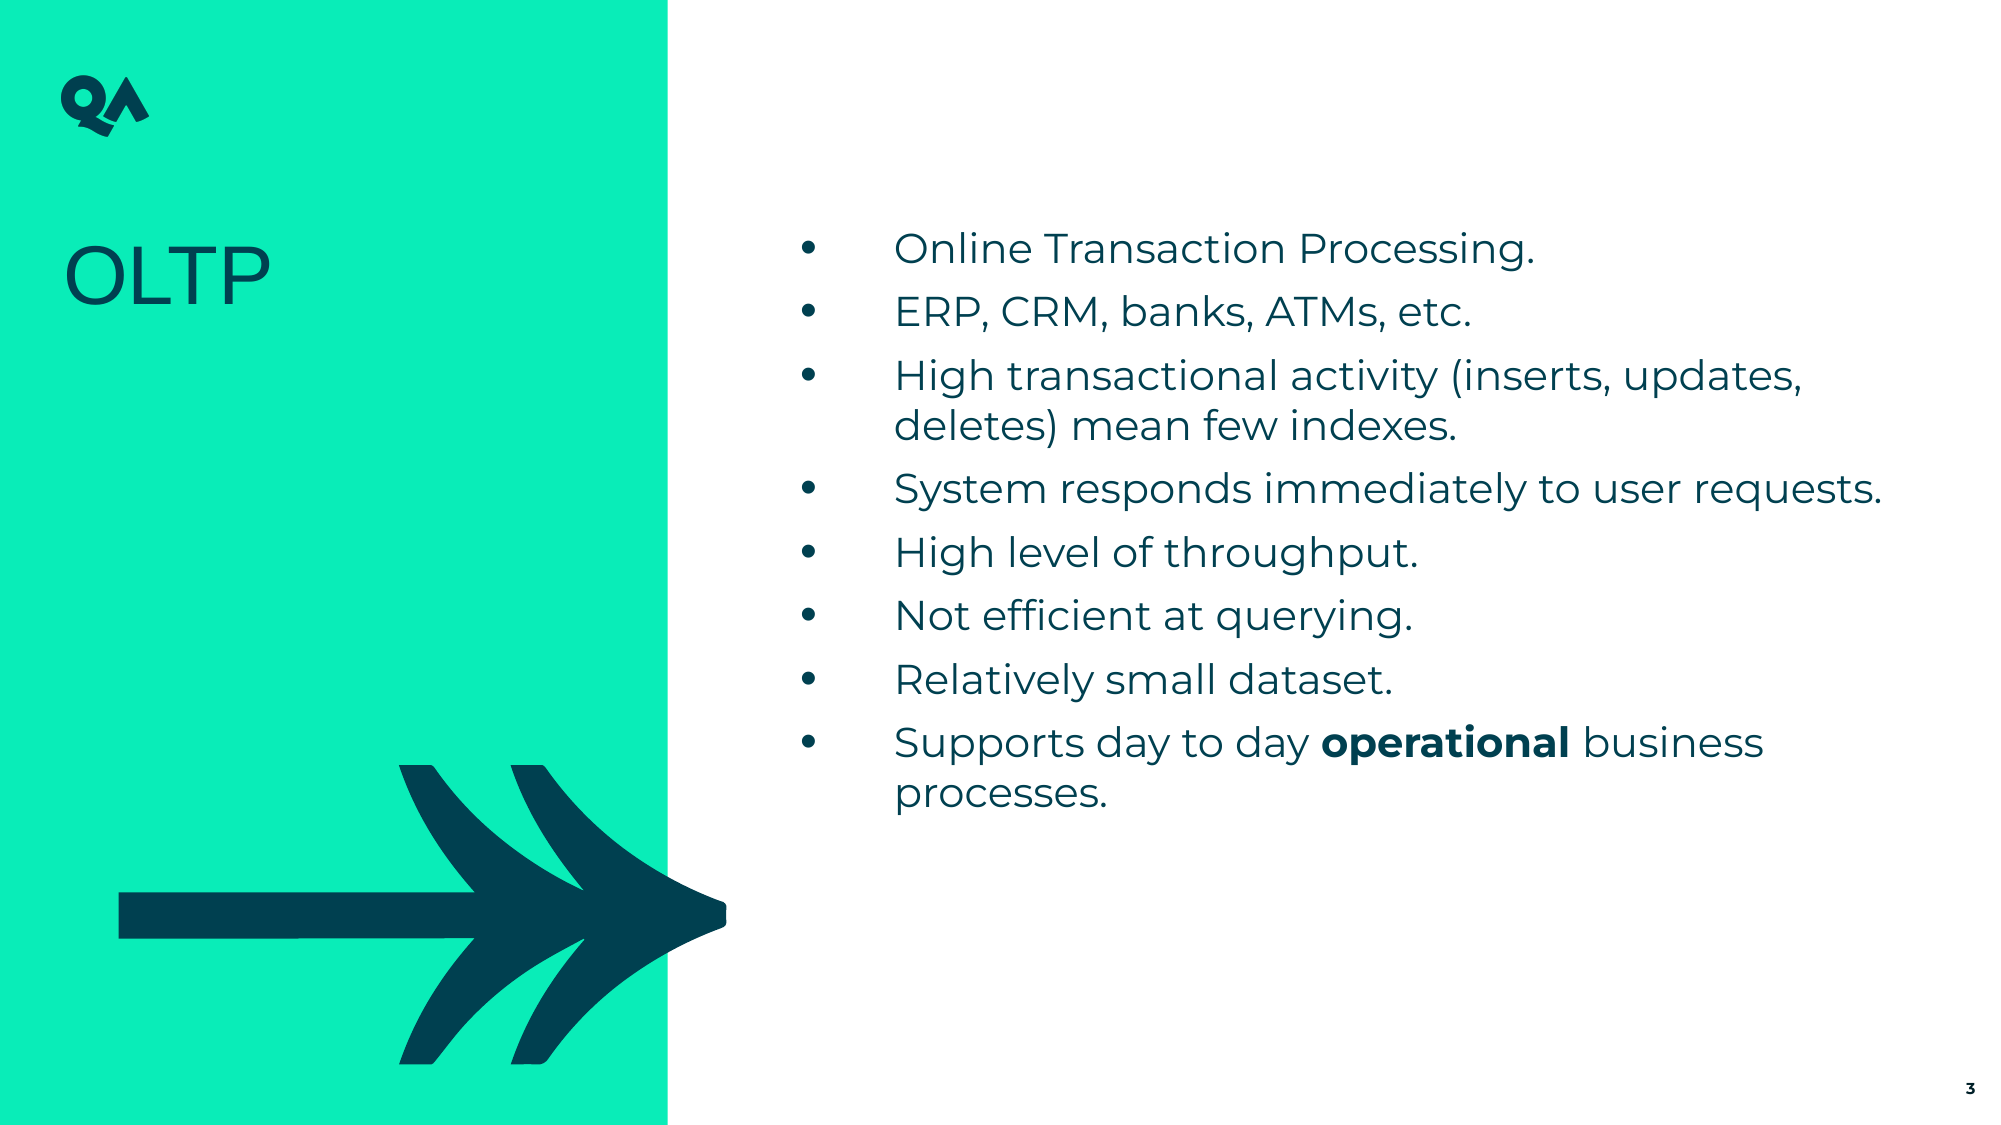

Online Transaction Processing.
ERP, CRM, banks, ATMs, etc.
High transactional activity (inserts, updates, deletes) mean few indexes.
System responds immediately to user requests.
High level of throughput.
Not efficient at querying.
Relatively small dataset.
Supports day to day operational business processes.

OLTP
3